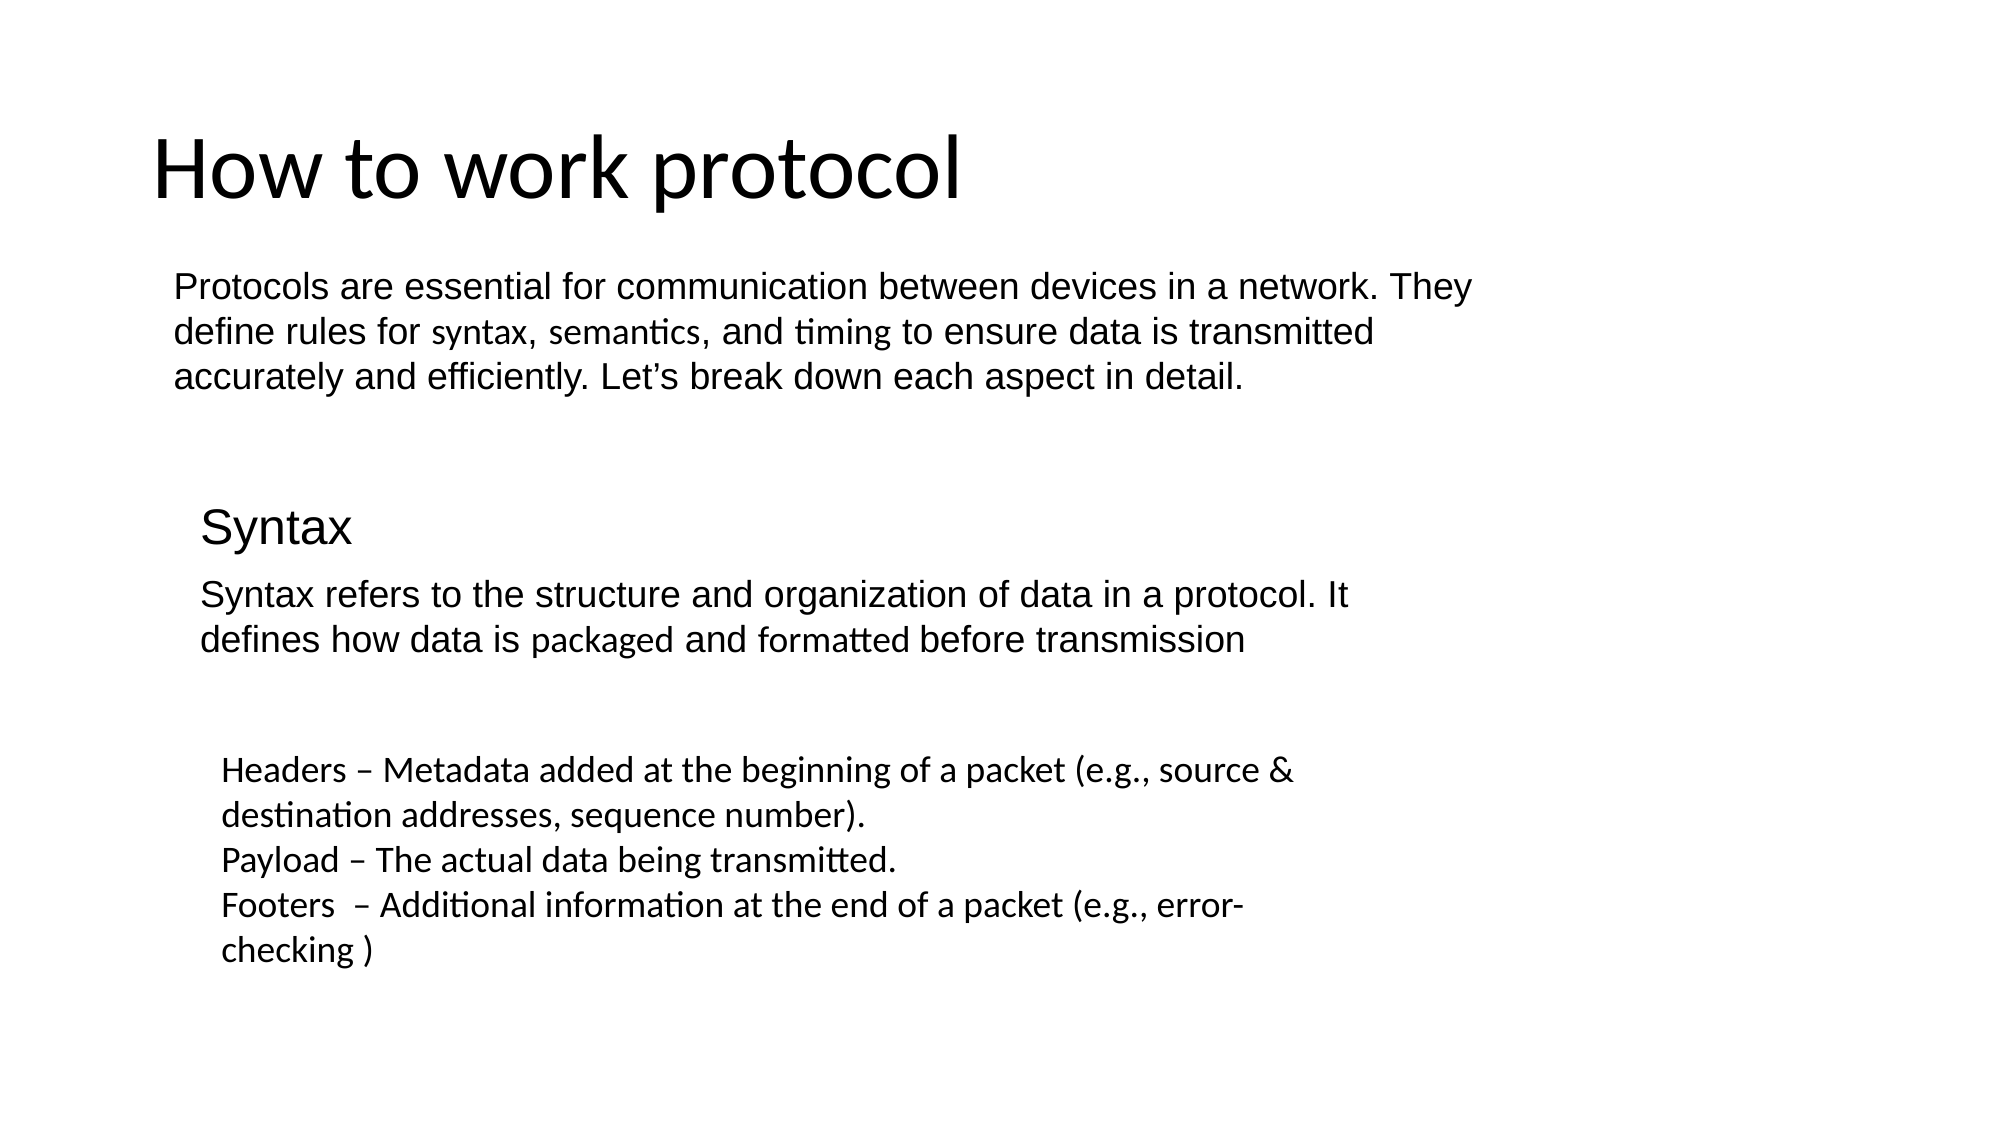

# How to work protocol
Protocols are essential for communication between devices in a network. They define rules for syntax, semantics, and timing to ensure data is transmitted accurately and efficiently. Let’s break down each aspect in detail.
Syntax
Syntax refers to the structure and organization of data in a protocol. It defines how data is packaged and formatted before transmission
Headers – Metadata added at the beginning of a packet (e.g., source & destination addresses, sequence number).
Payload – The actual data being transmitted.
Footers  – Additional information at the end of a packet (e.g., error-checking )